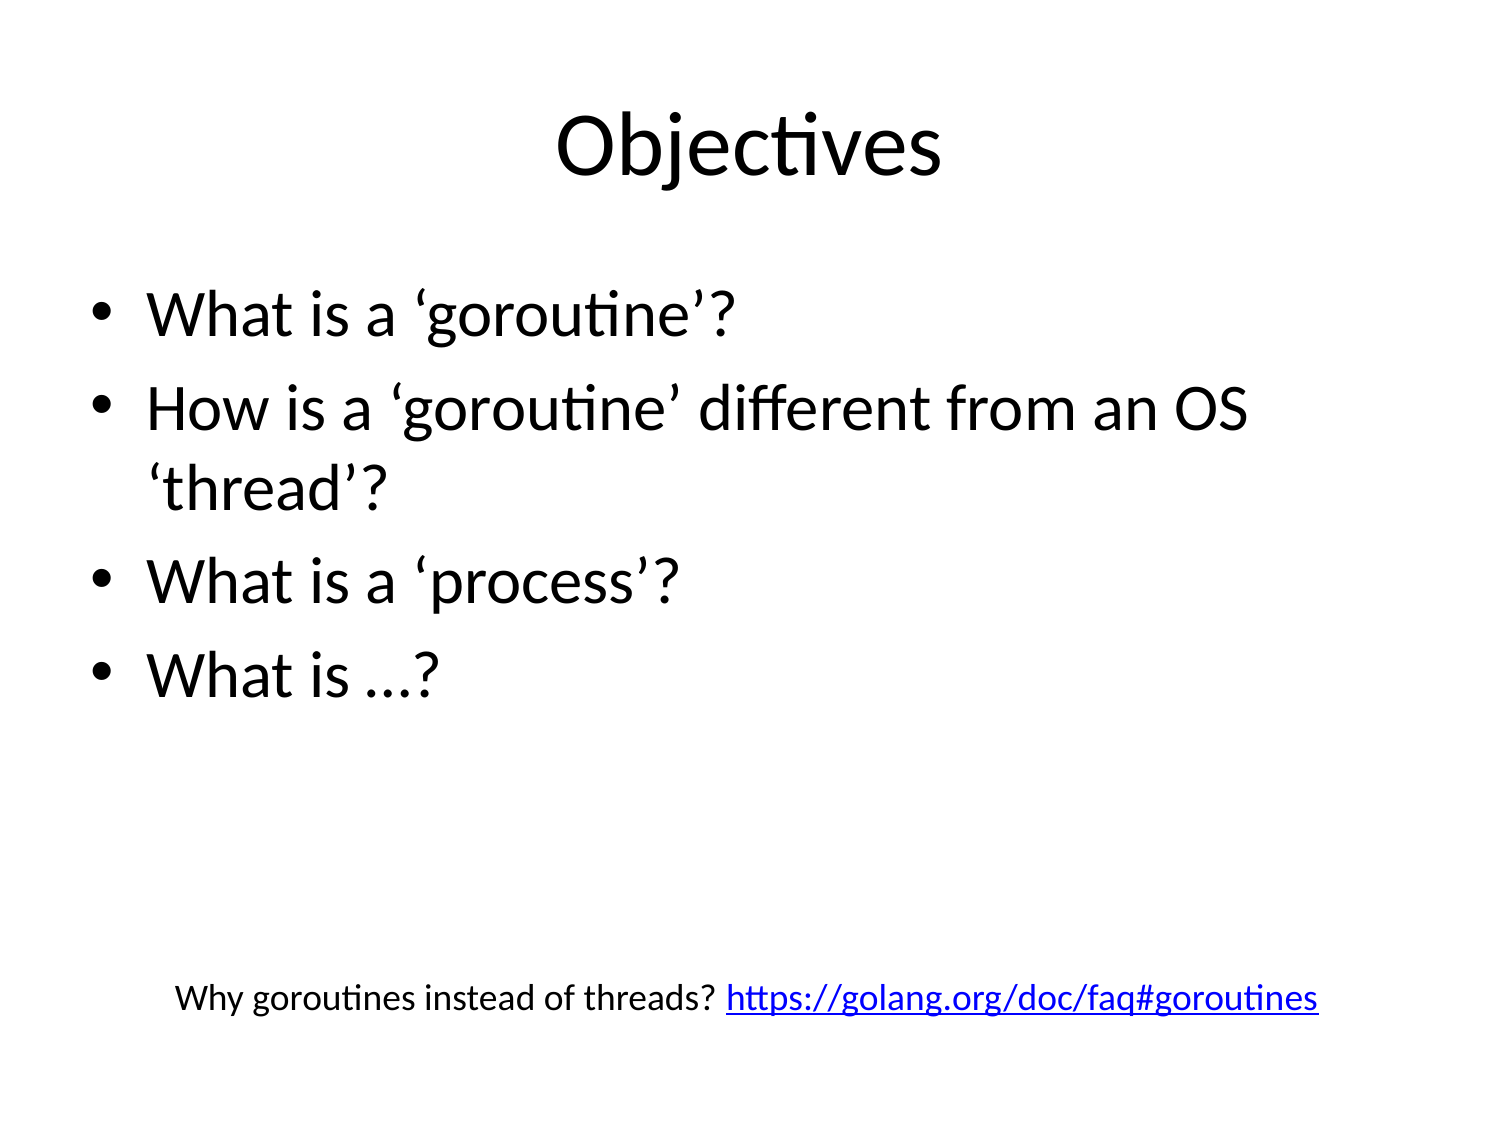

# Objectives
What is a ‘goroutine’?
How is a ‘goroutine’ different from an OS ‘thread’?
What is a ‘process’?
What is …?
Why goroutines instead of threads? https://golang.org/doc/faq#goroutines